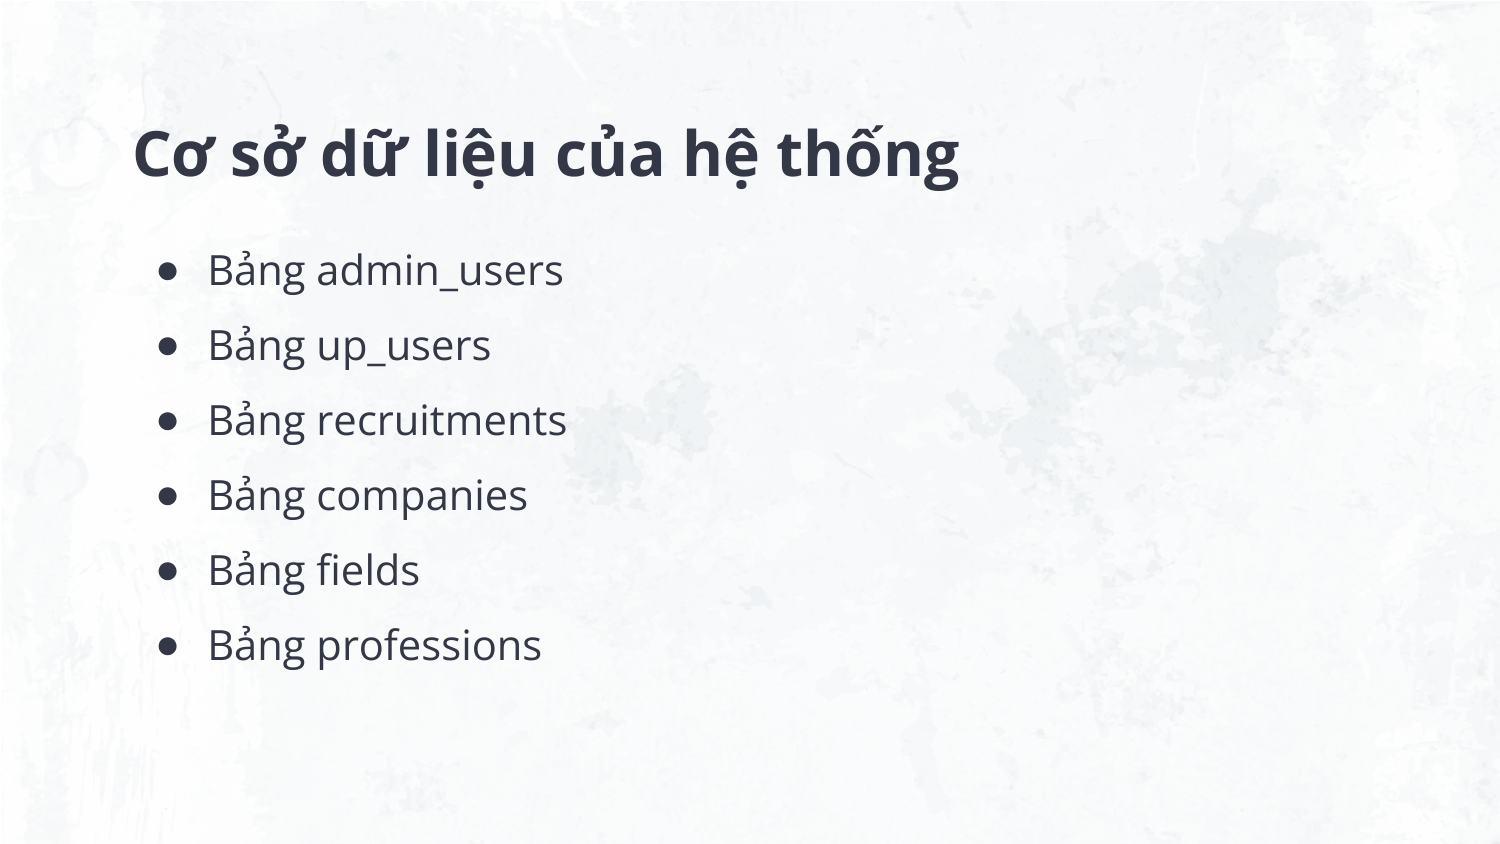

# Cơ sở dữ liệu của hệ thống
Bảng admin_users
Bảng up_users
Bảng recruitments
Bảng companies
Bảng fields
Bảng professions